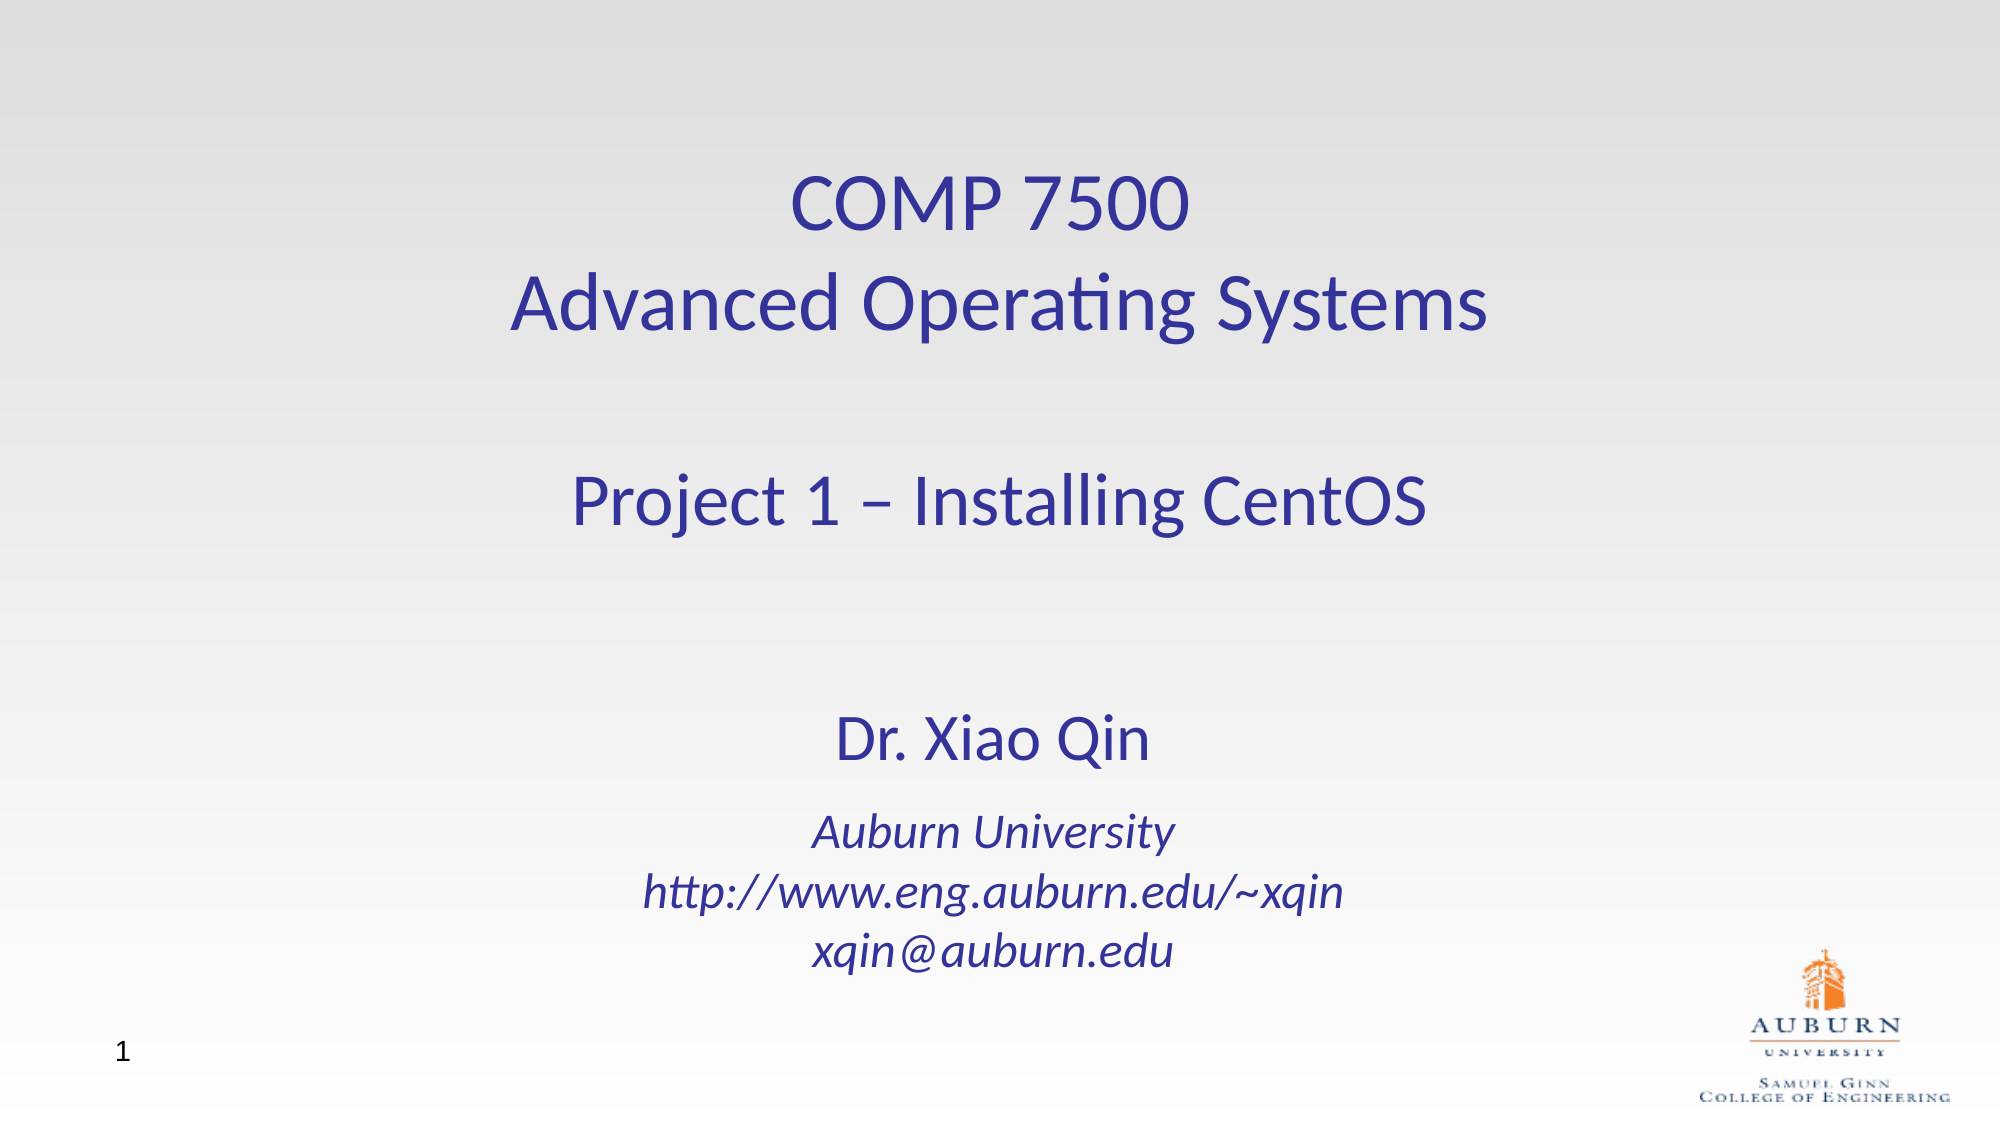

# COMP 7500 Advanced Operating Systems Project 1 – Installing CentOS
Dr. Xiao Qin
Auburn University
http://www.eng.auburn.edu/~xqin
xqin@auburn.edu
1